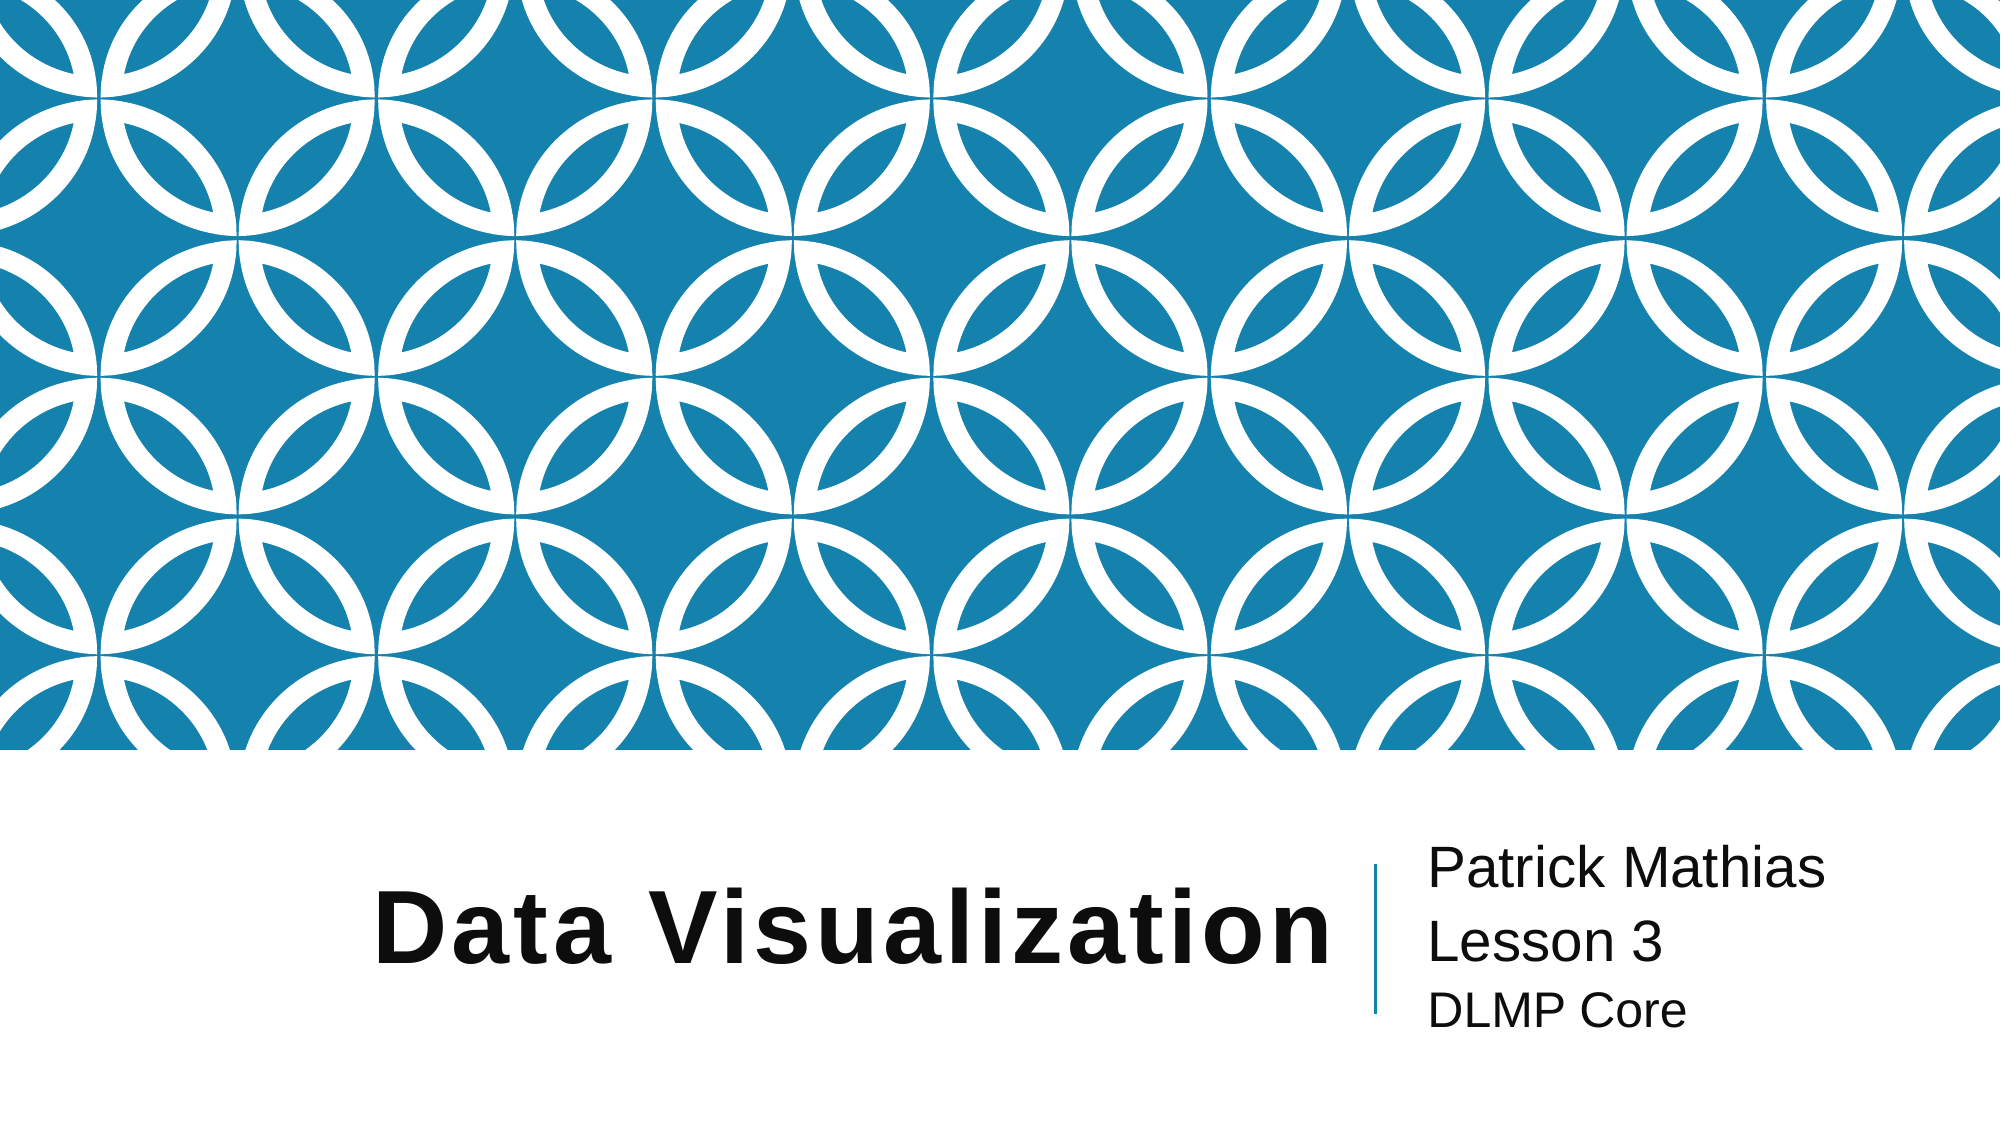

# Data Visualization
Patrick Mathias
Lesson 3
DLMP Core